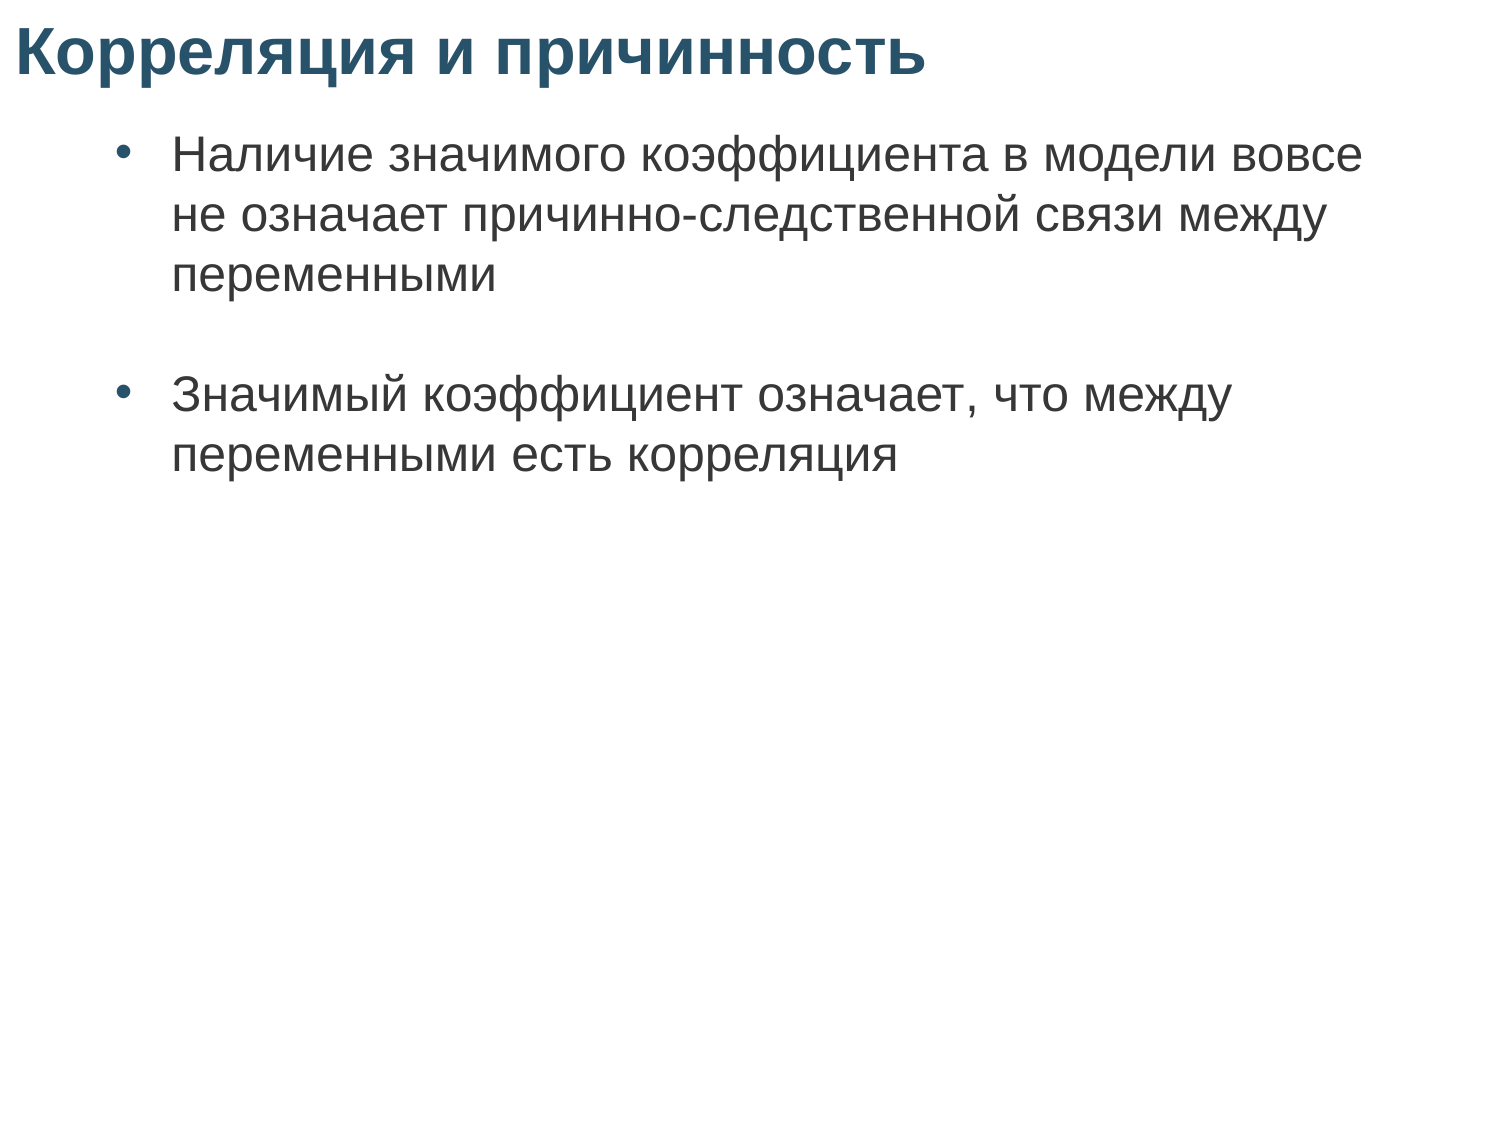

Корреляция и причинность
Наличие значимого коэффициента в модели вовсе
не означает причинно-следственной связи между переменными

Значимый коэффициент означает, что между
переменными есть корреляция